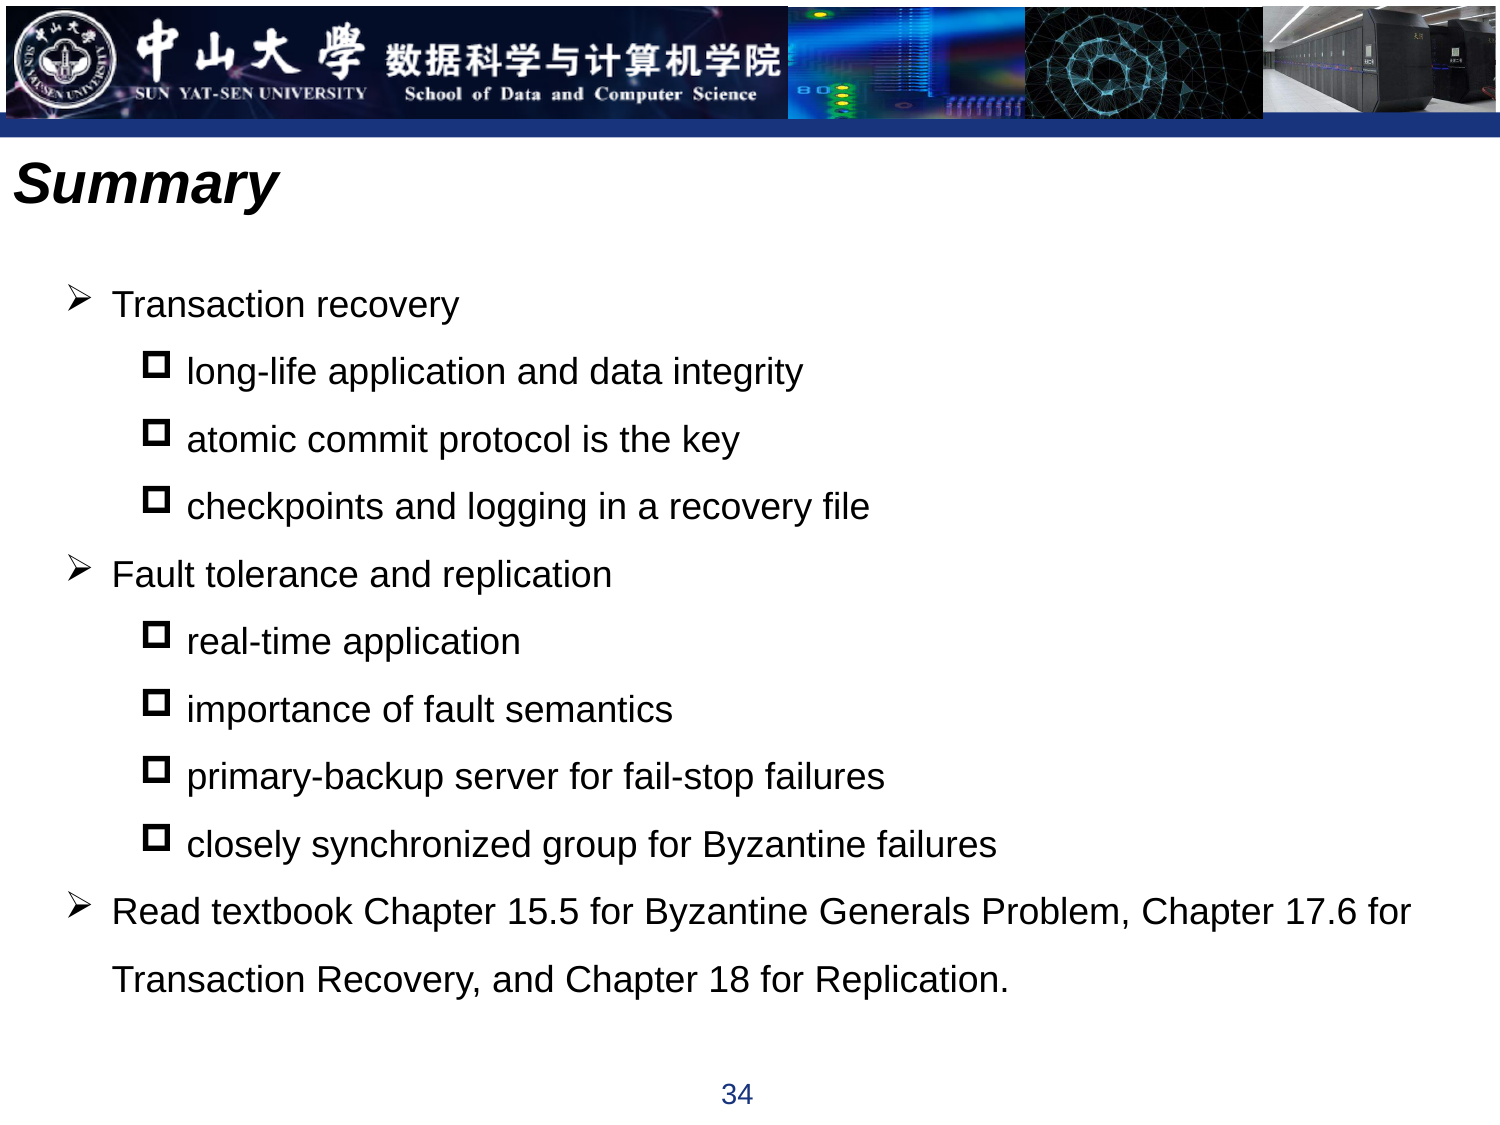

Summary
Transaction recovery
long-life application and data integrity
atomic commit protocol is the key
checkpoints and logging in a recovery file
Fault tolerance and replication
real-time application
importance of fault semantics
primary-backup server for fail-stop failures
closely synchronized group for Byzantine failures
Read textbook Chapter 15.5 for Byzantine Generals Problem, Chapter 17.6 for Transaction Recovery, and Chapter 18 for Replication.
34